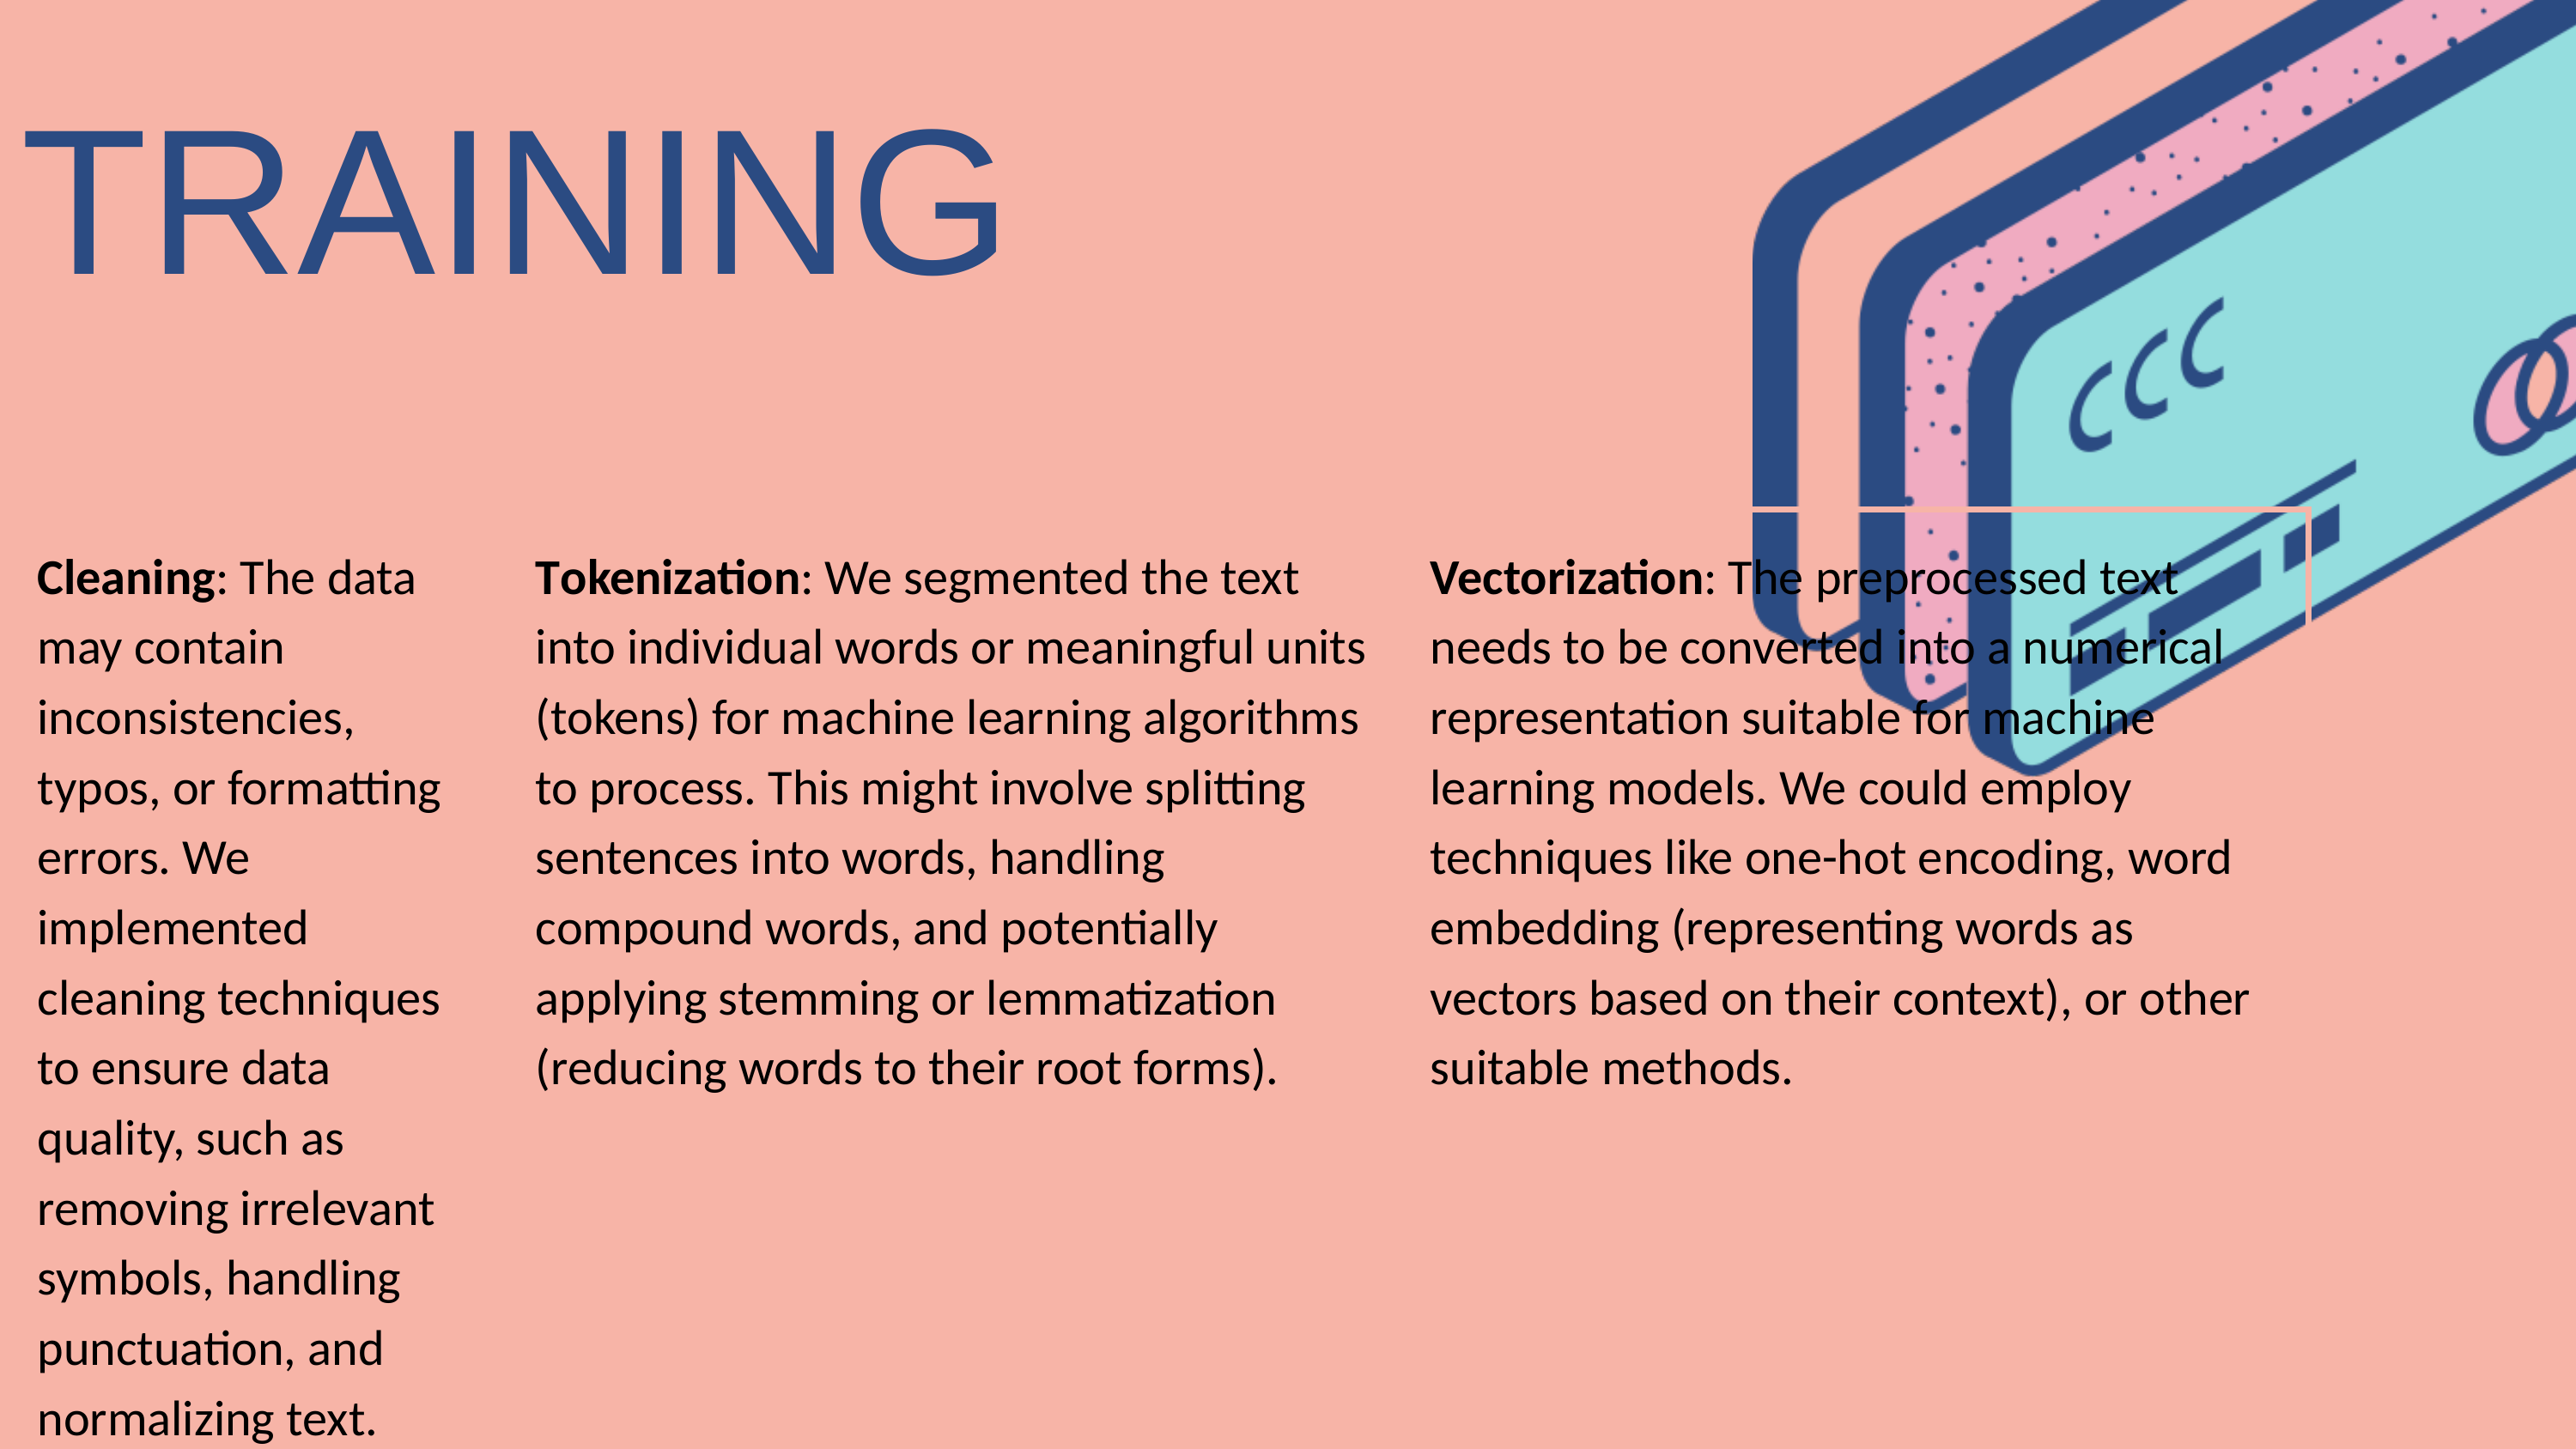

TRAINING

| Cleaning: The data may contain inconsistencies, typos, or formatting errors. We implemented cleaning techniques to ensure data quality, such as removing irrelevant symbols, handling punctuation, and normalizing text. | Tokenization: We segmented the text into individual words or meaningful units (tokens) for machine learning algorithms to process. This might involve splitting sentences into words, handling compound words, and potentially applying stemming or lemmatization (reducing words to their root forms). | Vectorization: The preprocessed text needs to be converted into a numerical representation suitable for machine learning models. We could employ techniques like one-hot encoding, word embedding (representing words as vectors based on their context), or other suitable methods. |
| --- | --- | --- |
|  |  |  |